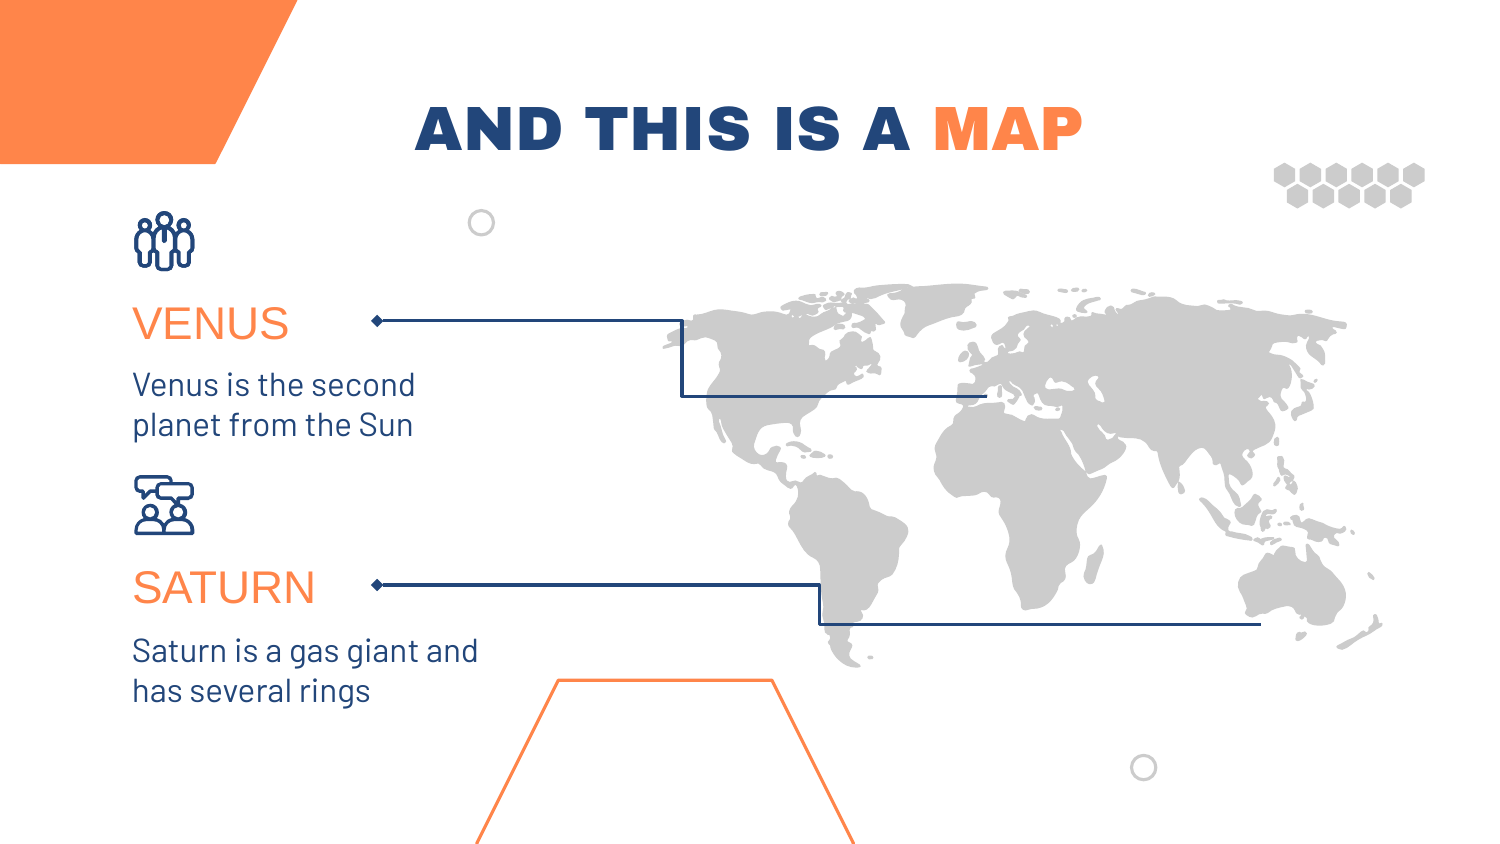

# AND THIS IS A MAP

VENUS

Venus is the second planet from the Sun

SATURN

Saturn is a gas giant and has several rings